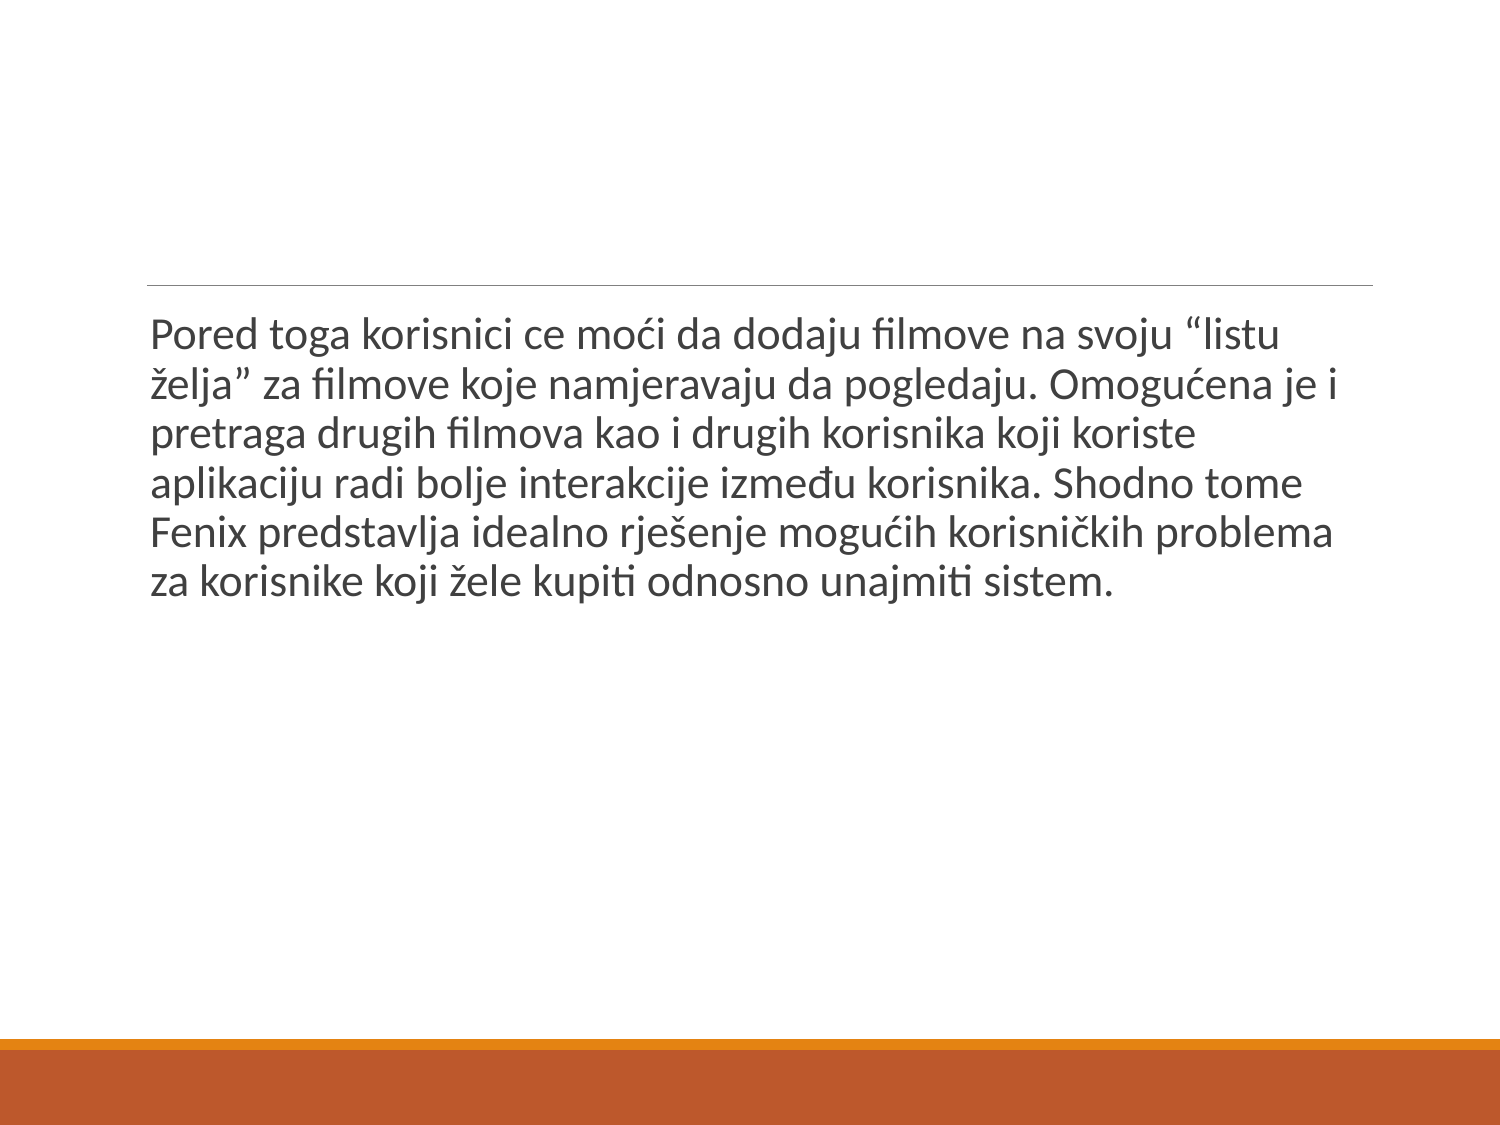

#
Pored toga korisnici ce moći da dodaju filmove na svoju “listu želja” za filmove koje namjeravaju da pogledaju. Omogućena je i pretraga drugih filmova kao i drugih korisnika koji koriste aplikaciju radi bolje interakcije između korisnika. Shodno tome Fenix predstavlja idealno rješenje mogućih korisničkih problema za korisnike koji žele kupiti odnosno unajmiti sistem.